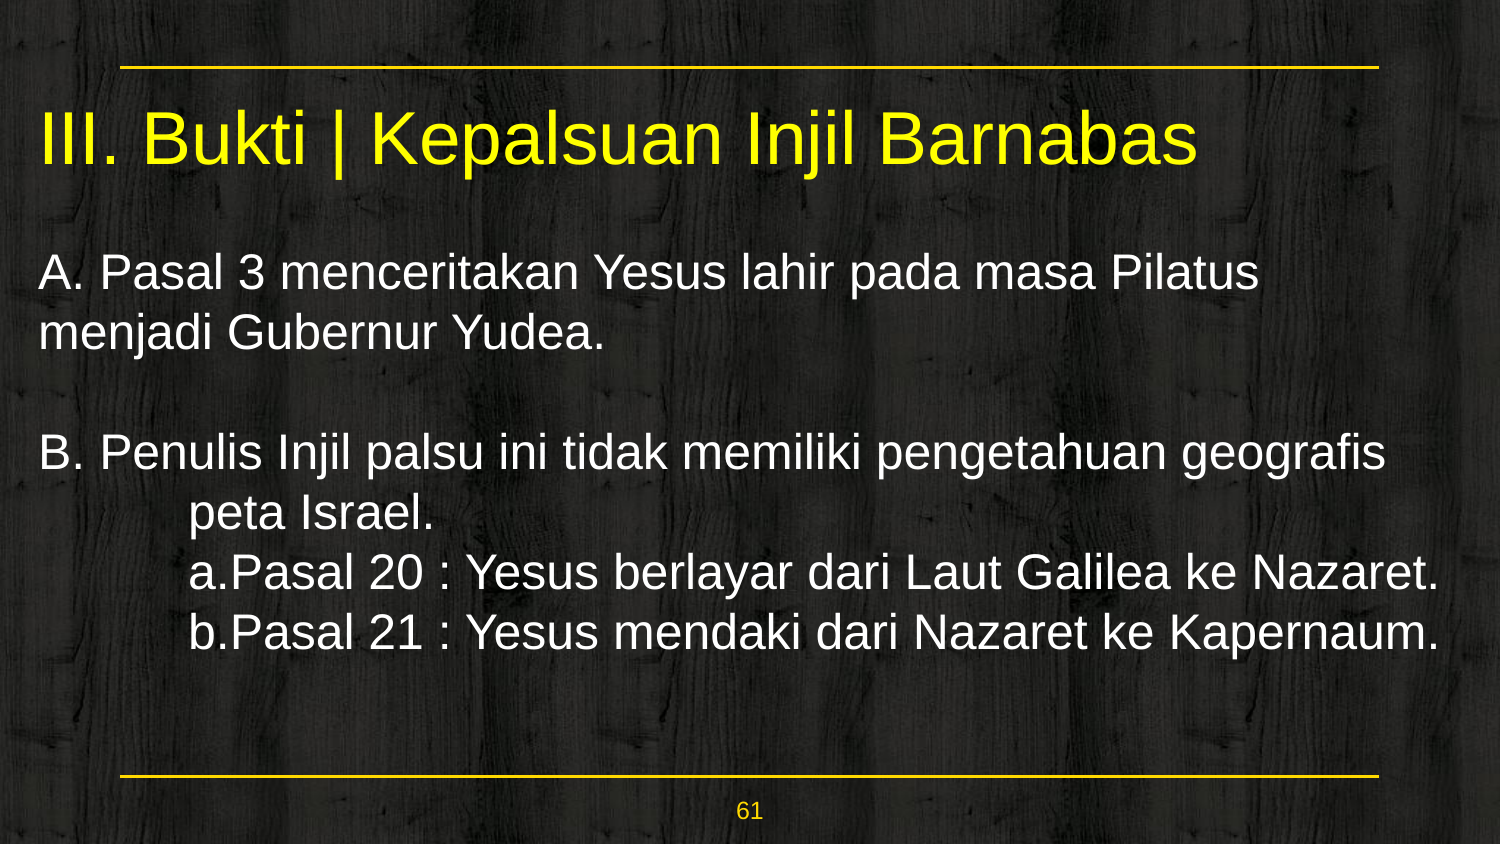

III. Bukti | Kepalsuan Injil Barnabas

A. Pasal 3 menceritakan Yesus lahir pada masa Pilatus 	menjadi Gubernur Yudea.

B. Penulis Injil palsu ini tidak memiliki pengetahuan geografis 	peta Israel.
	a.Pasal 20 : Yesus berlayar dari Laut Galilea ke Nazaret.
	b.Pasal 21 : Yesus mendaki dari Nazaret ke Kapernaum.
61